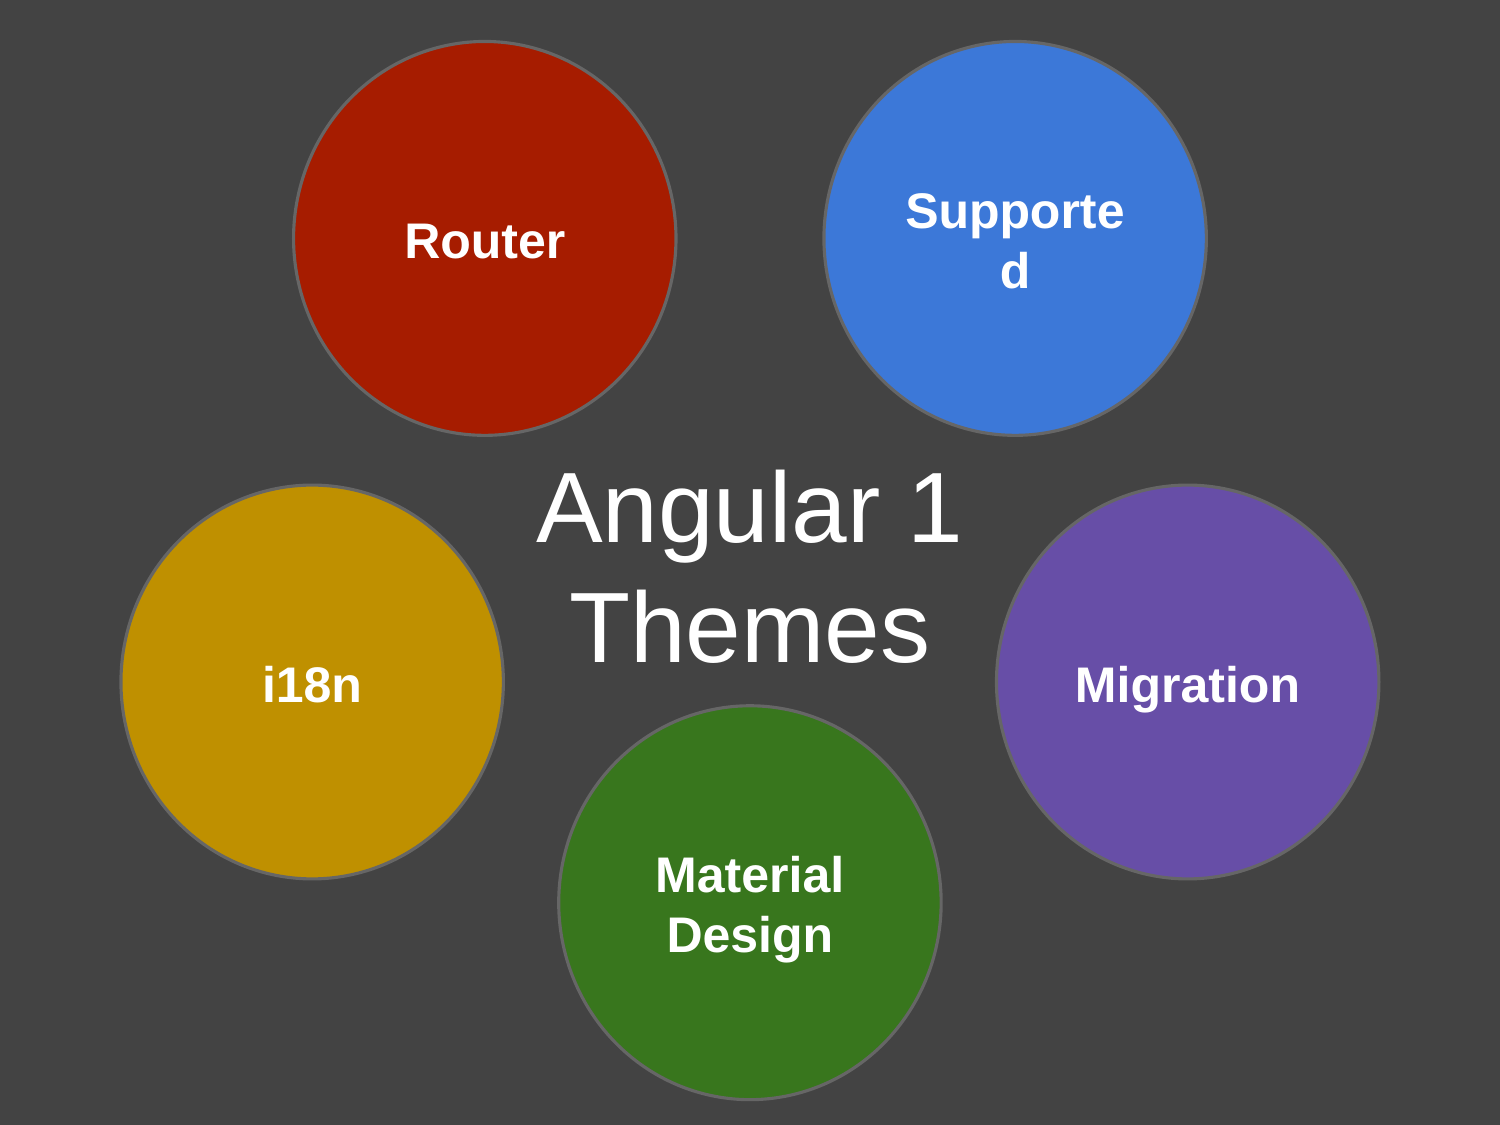

Router
Supported
Angular 1 Themes
Migration
i18n
Material Design